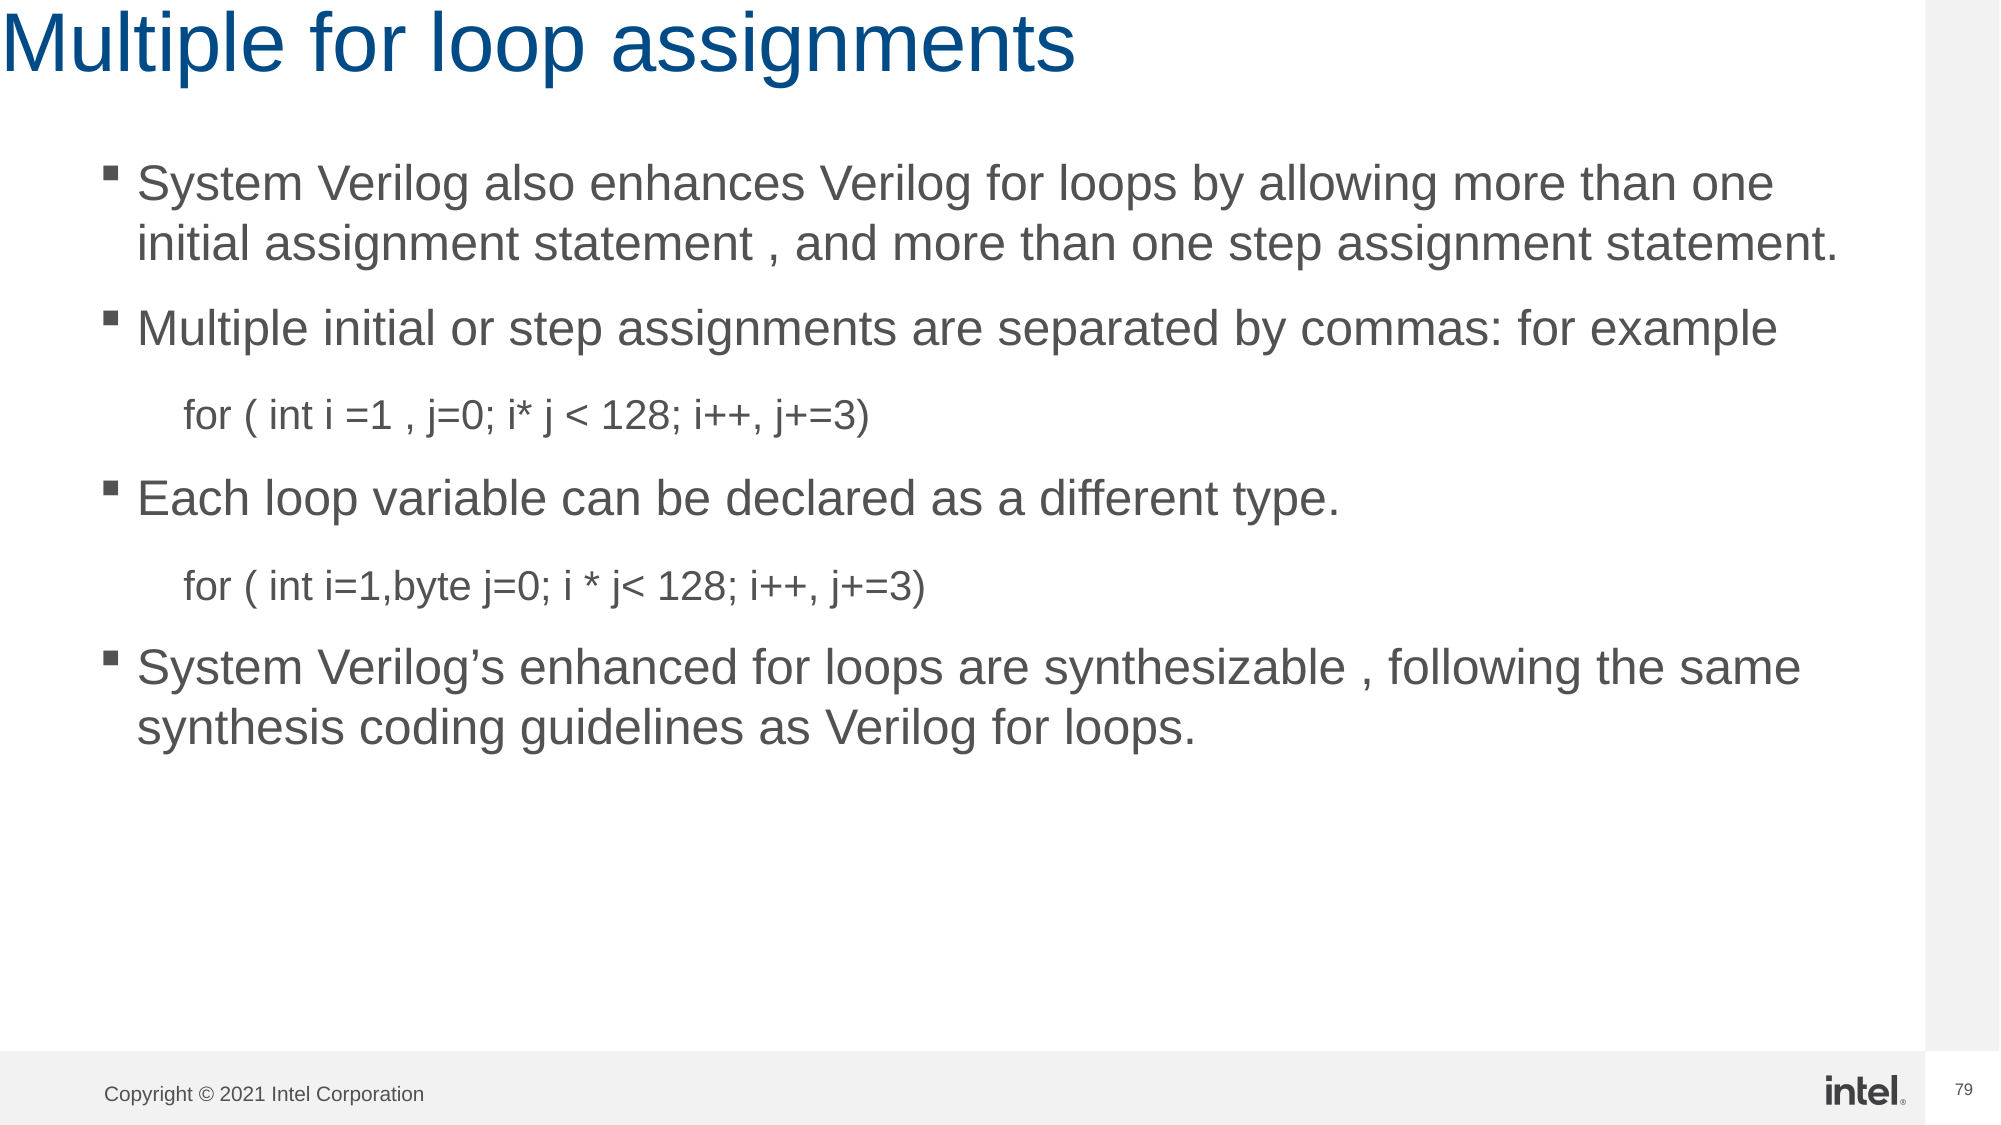

79

# Multiple for loop assignments
System Verilog also enhances Verilog for loops by allowing more than one initial assignment statement , and more than one step assignment statement.
Multiple initial or step assignments are separated by commas: for example
      for ( int i =1 , j=0; i* j < 128; i++, j+=3)
Each loop variable can be declared as a different type.
      for ( int i=1,byte j=0; i * j< 128; i++, j+=3)
System Verilog’s enhanced for loops are synthesizable , following the same synthesis coding guidelines as Verilog for loops.